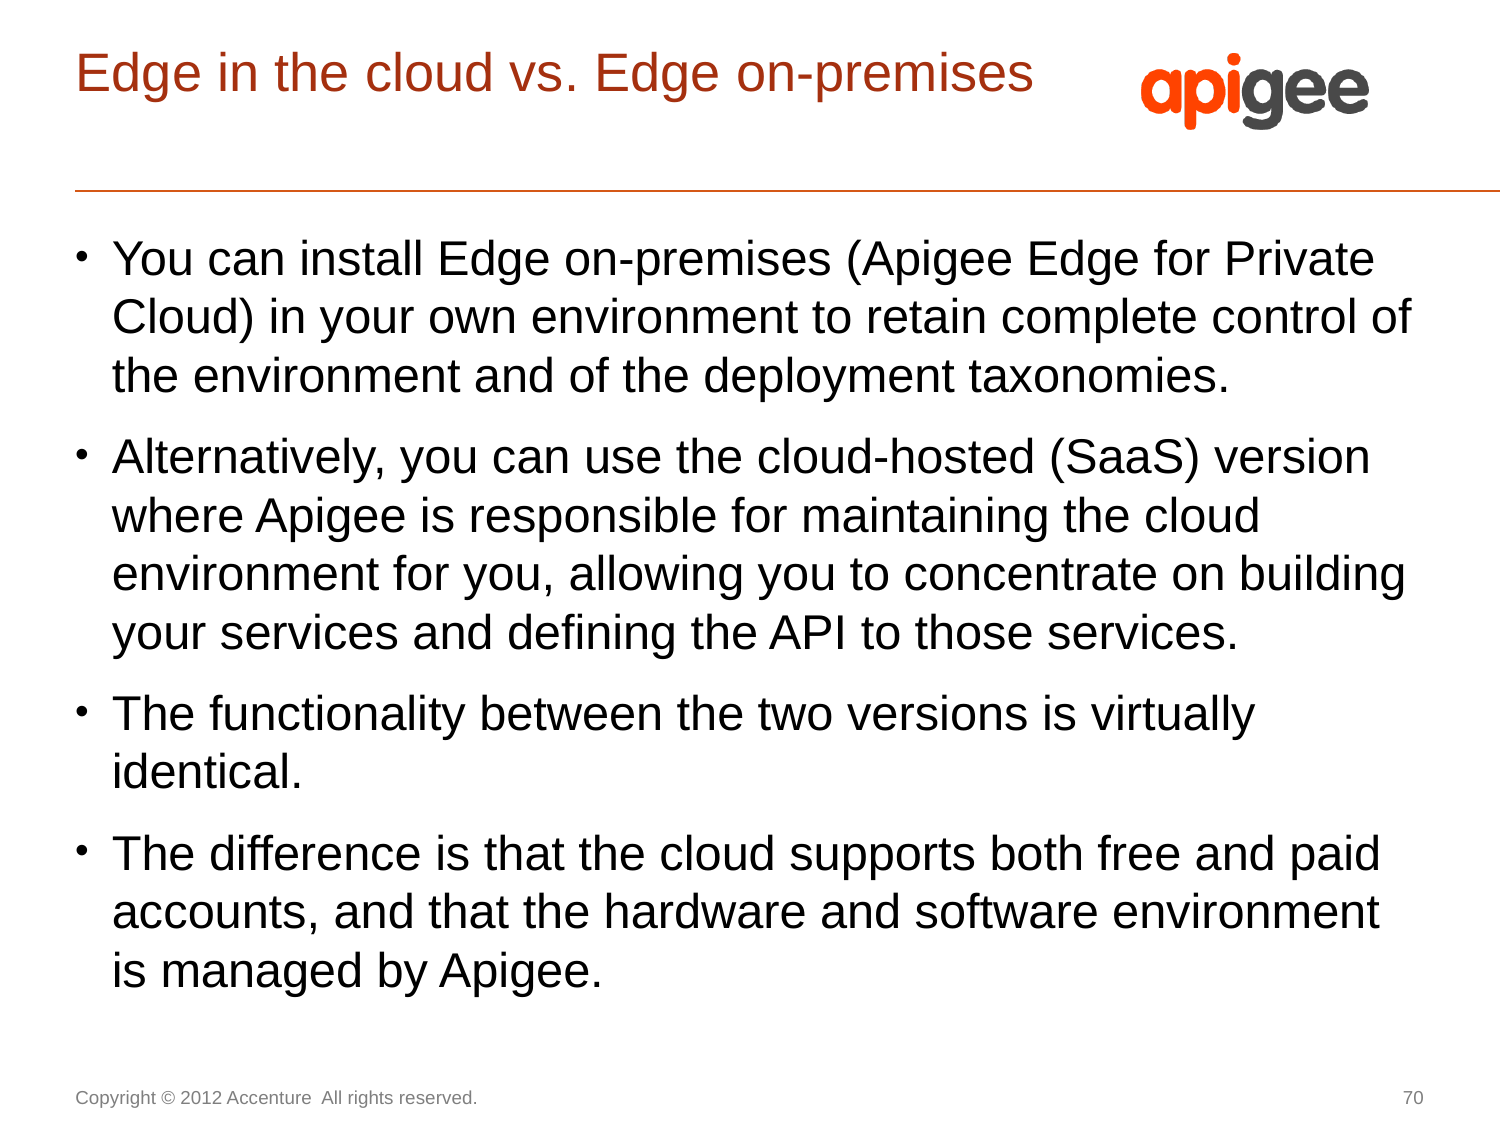

# Edge in the cloud vs. Edge on-premises
You can install Edge on-premises (Apigee Edge for Private Cloud) in your own environment to retain complete control of the environment and of the deployment taxonomies.
Alternatively, you can use the cloud-hosted (SaaS) version where Apigee is responsible for maintaining the cloud environment for you, allowing you to concentrate on building your services and defining the API to those services.
The functionality between the two versions is virtually identical.
The difference is that the cloud supports both free and paid accounts, and that the hardware and software environment is managed by Apigee.